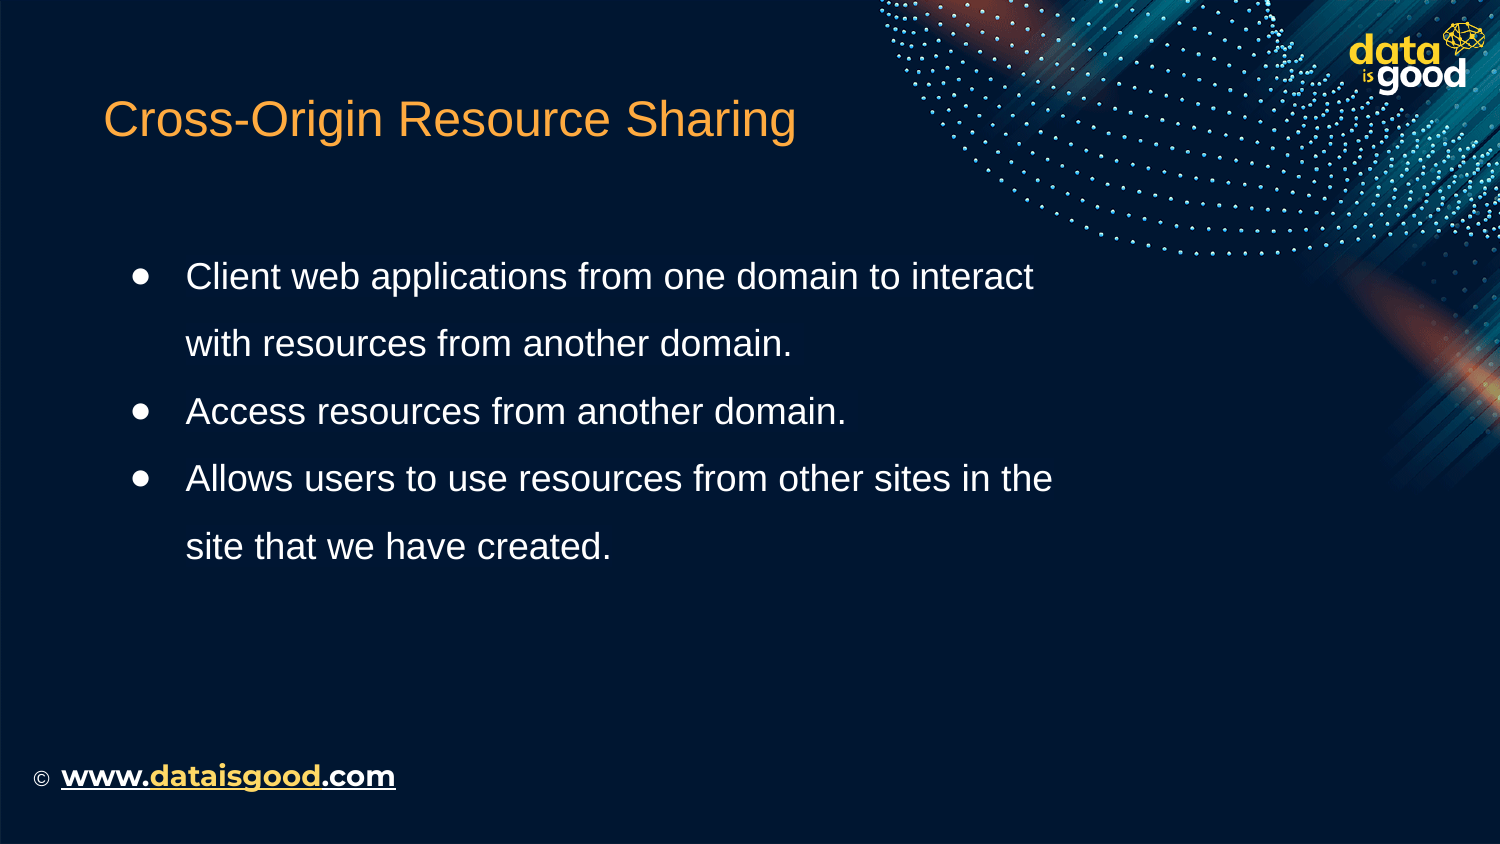

# Cross-Origin Resource Sharing
Client web applications from one domain to interact with resources from another domain.
Access resources from another domain.
Allows users to use resources from other sites in the site that we have created.